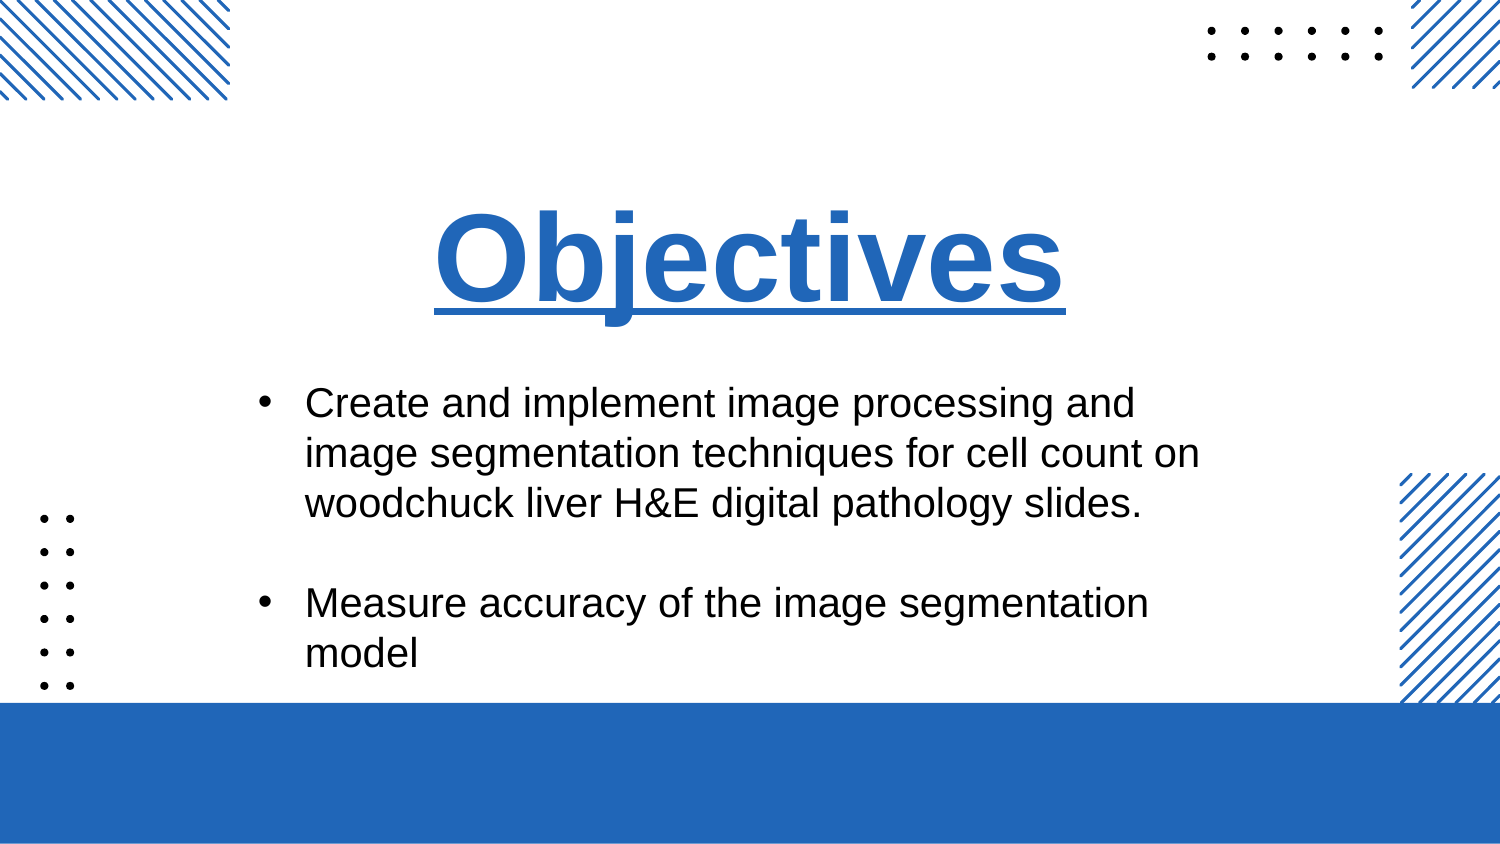

# Objectives
Create and implement image processing and image segmentation techniques for cell count on woodchuck liver H&E digital pathology slides.

Measure accuracy of the image segmentation model